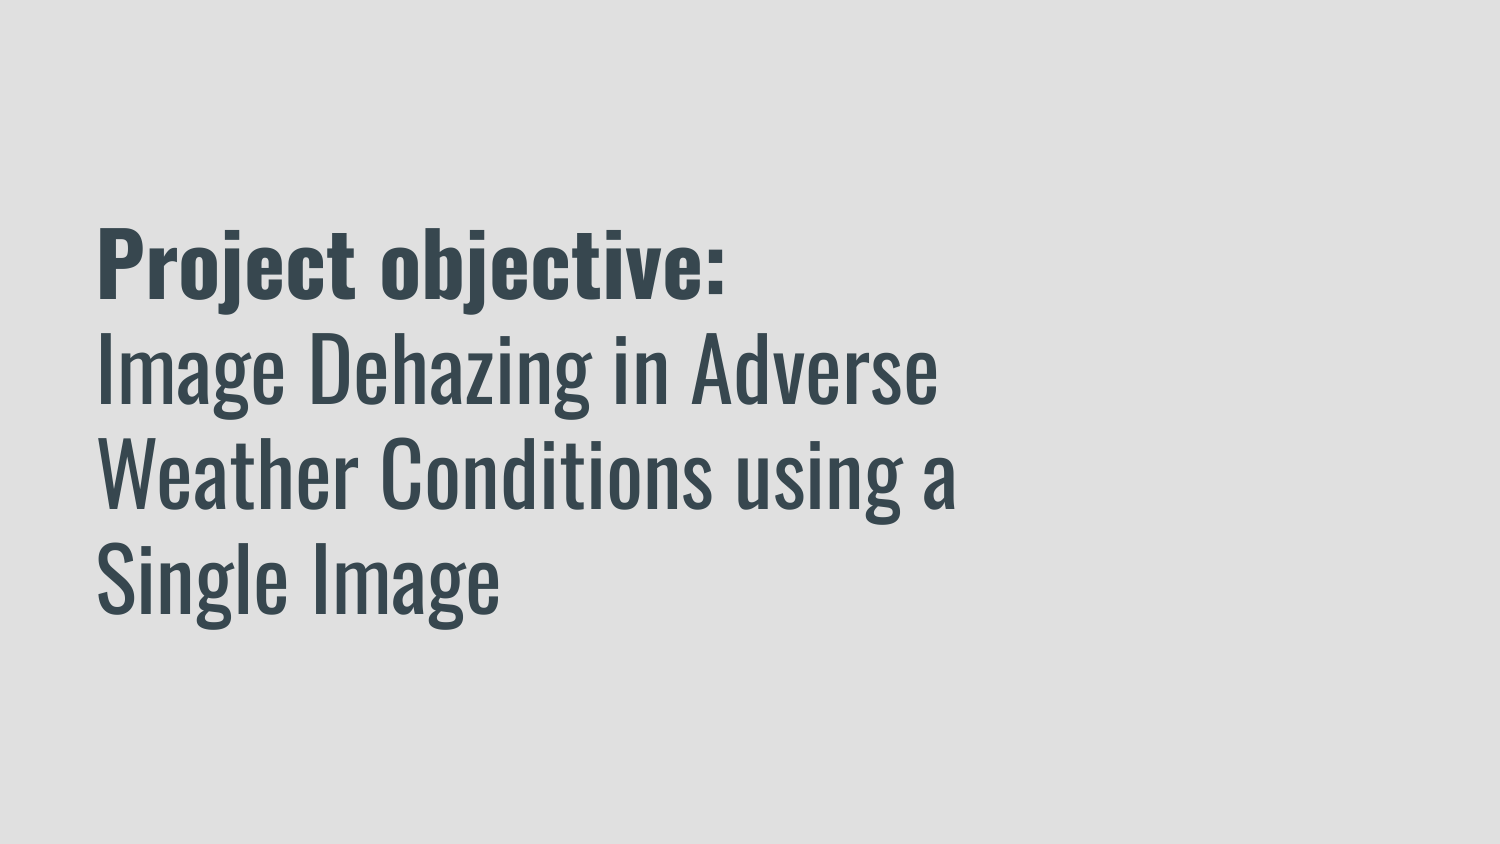

# Project objective:
Image Dehazing in Adverse Weather Conditions using a Single Image